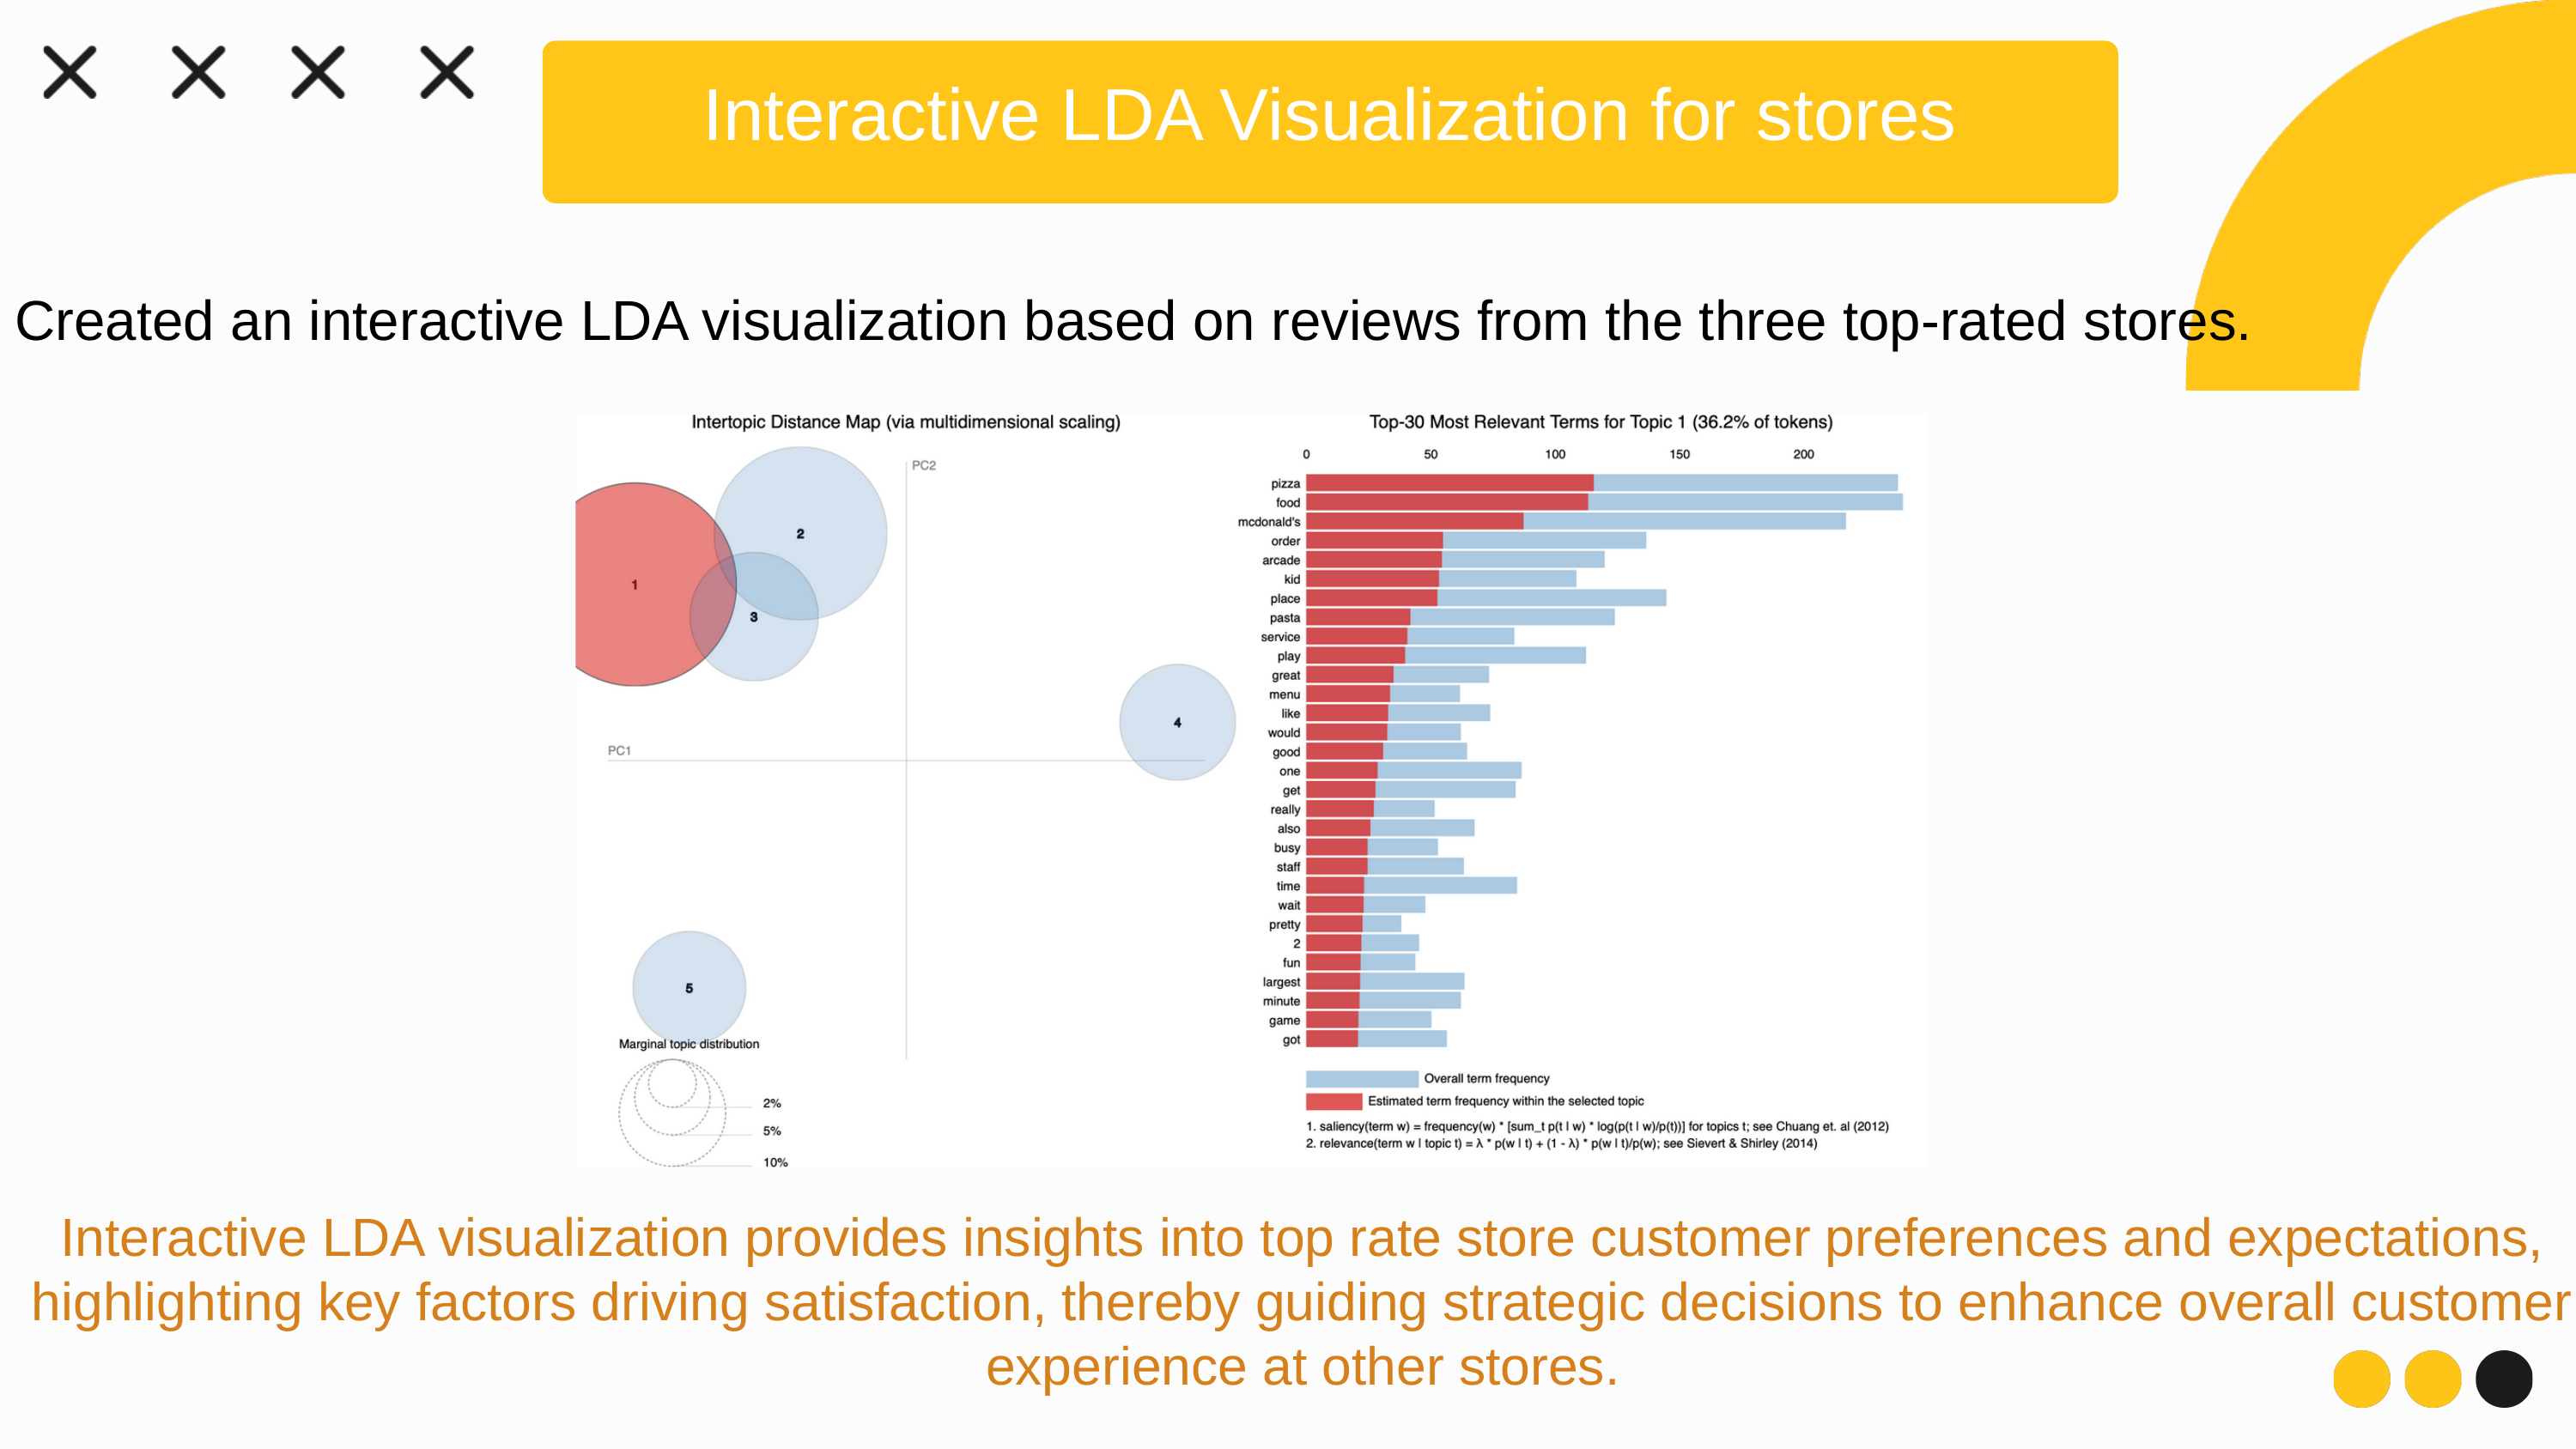

Interactive LDA Visualization for stores

Created an interactive LDA visualization based on reviews from the three top-rated stores.

Interactive LDA visualization provides insights into top rate store customer preferences and expectations, highlighting key factors driving satisfaction, thereby guiding strategic decisions to enhance overall customer experience at other stores.